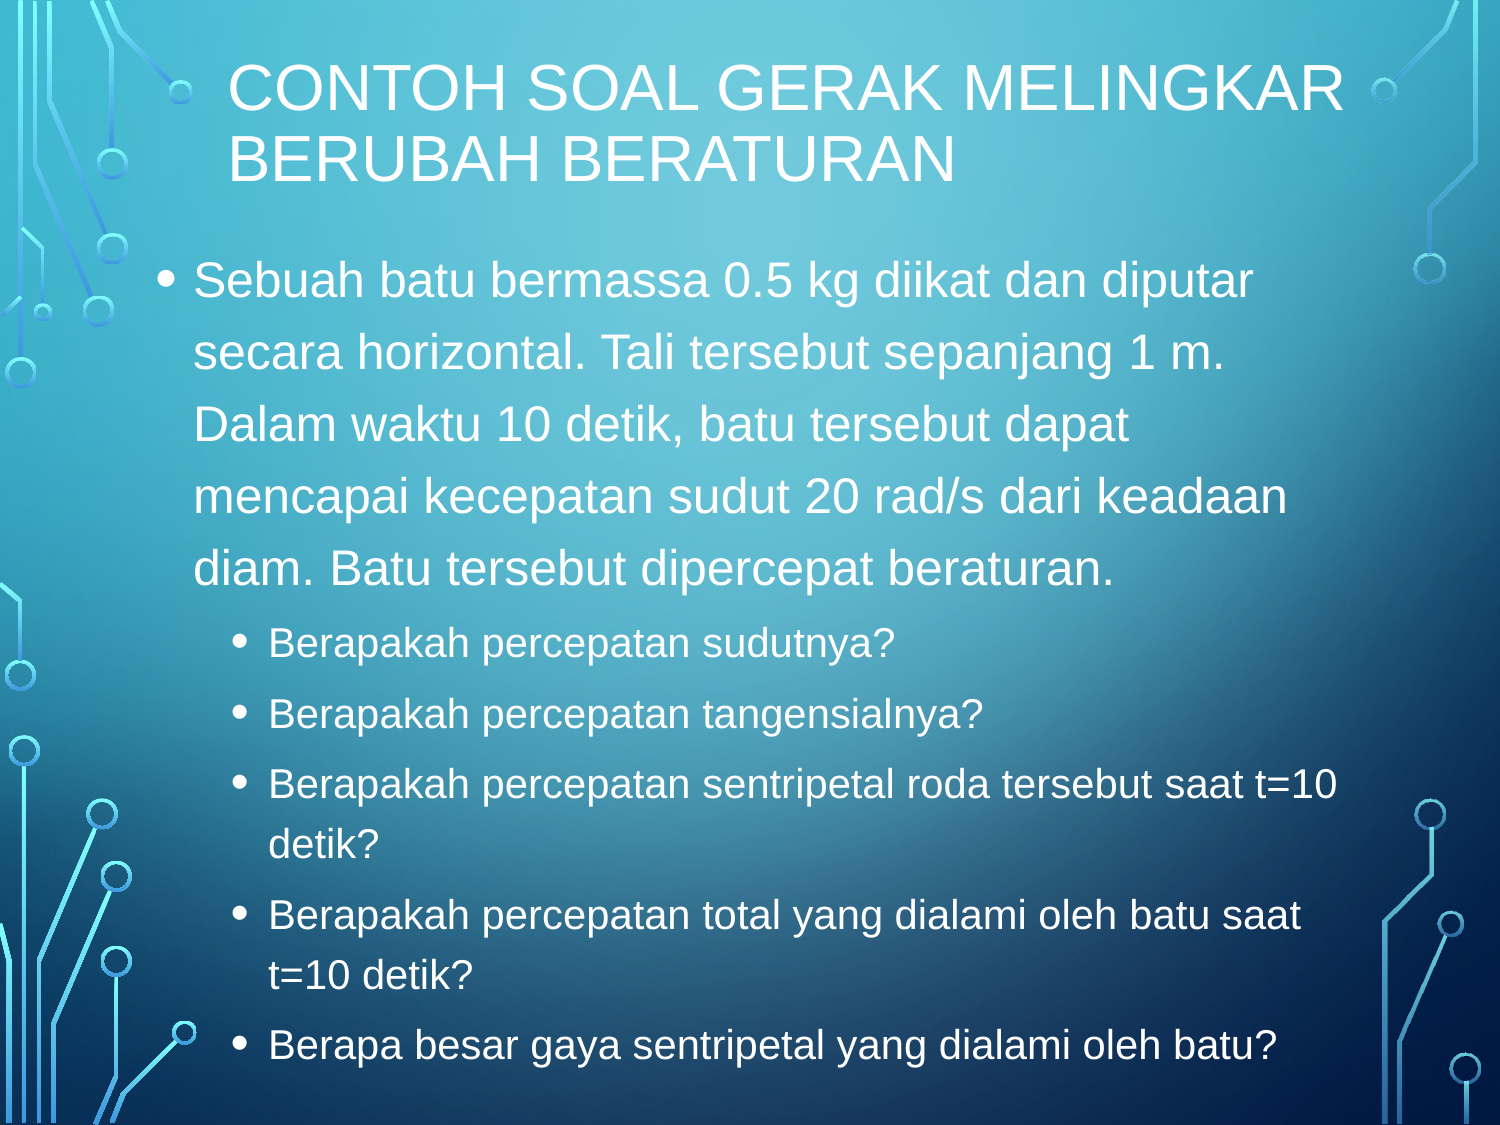

# Contoh soal gerak melingkar berubah beraturan
Sebuah batu bermassa 0.5 kg diikat dan diputar secara horizontal. Tali tersebut sepanjang 1 m. Dalam waktu 10 detik, batu tersebut dapat mencapai kecepatan sudut 20 rad/s dari keadaan diam. Batu tersebut dipercepat beraturan.
Berapakah percepatan sudutnya?
Berapakah percepatan tangensialnya?
Berapakah percepatan sentripetal roda tersebut saat t=10 detik?
Berapakah percepatan total yang dialami oleh batu saat t=10 detik?
Berapa besar gaya sentripetal yang dialami oleh batu?